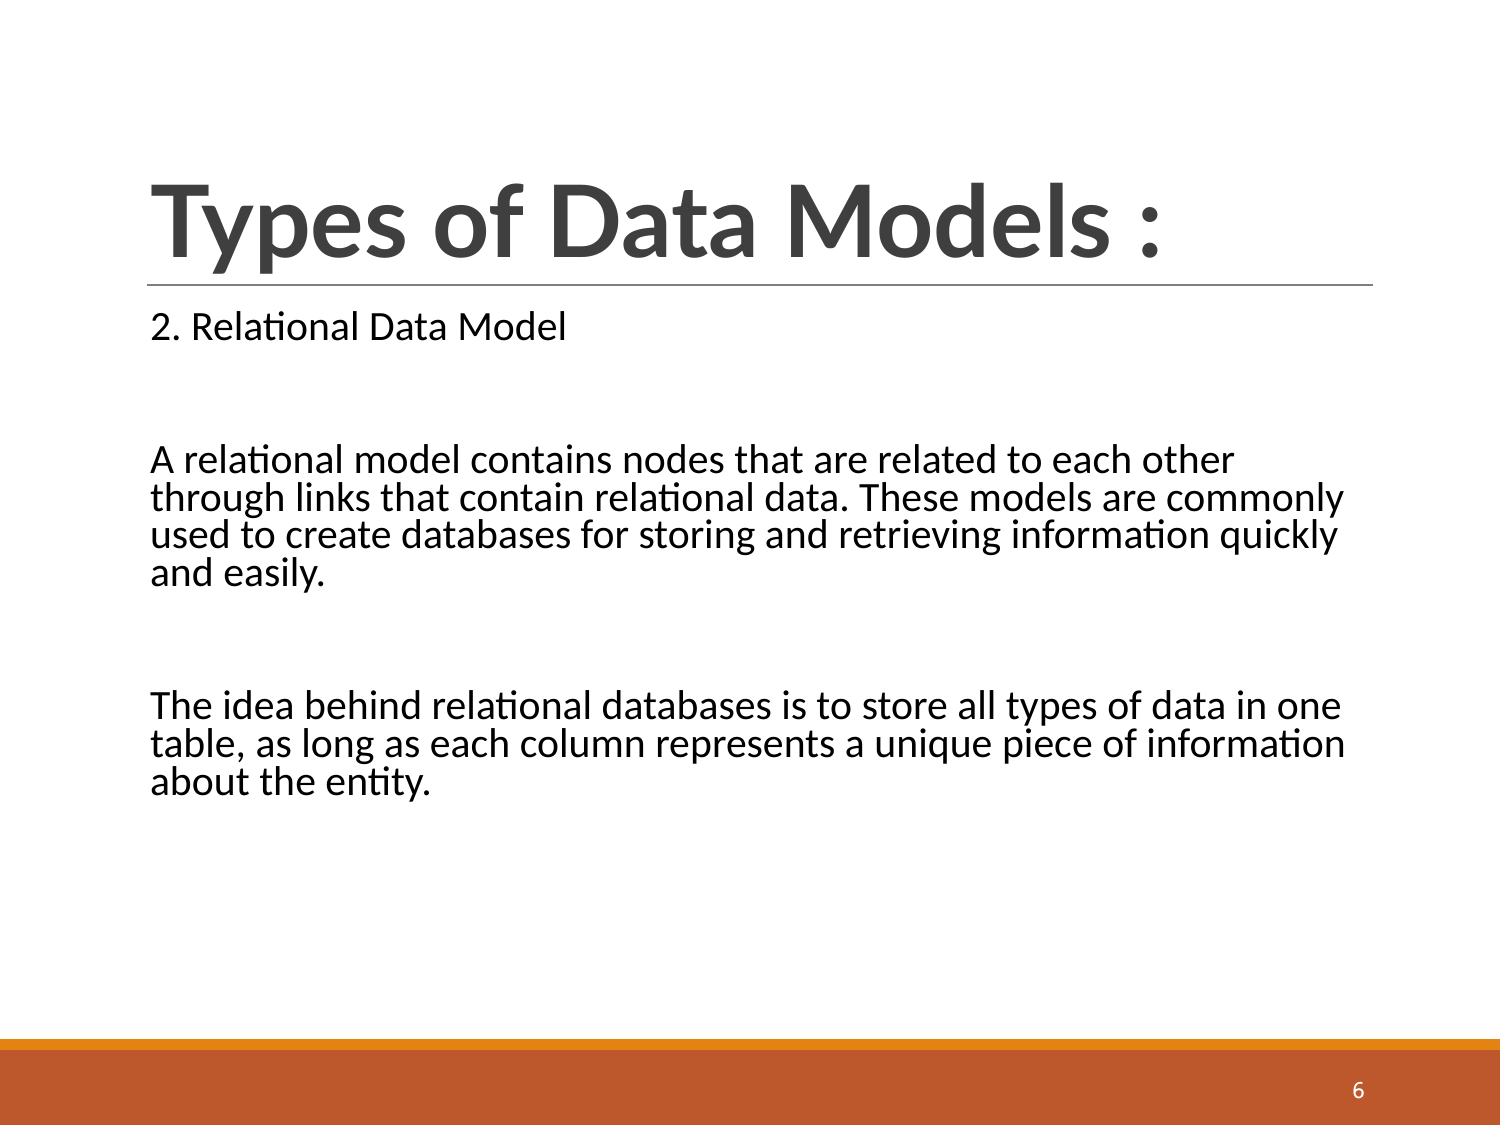

# Types of Data Models :
2. Relational Data Model

A relational model contains nodes that are related to each other through links that contain relational data. These models are commonly used to create databases for storing and retrieving information quickly and easily.

The idea behind relational databases is to store all types of data in one table, as long as each column represents a unique piece of information about the entity.

6